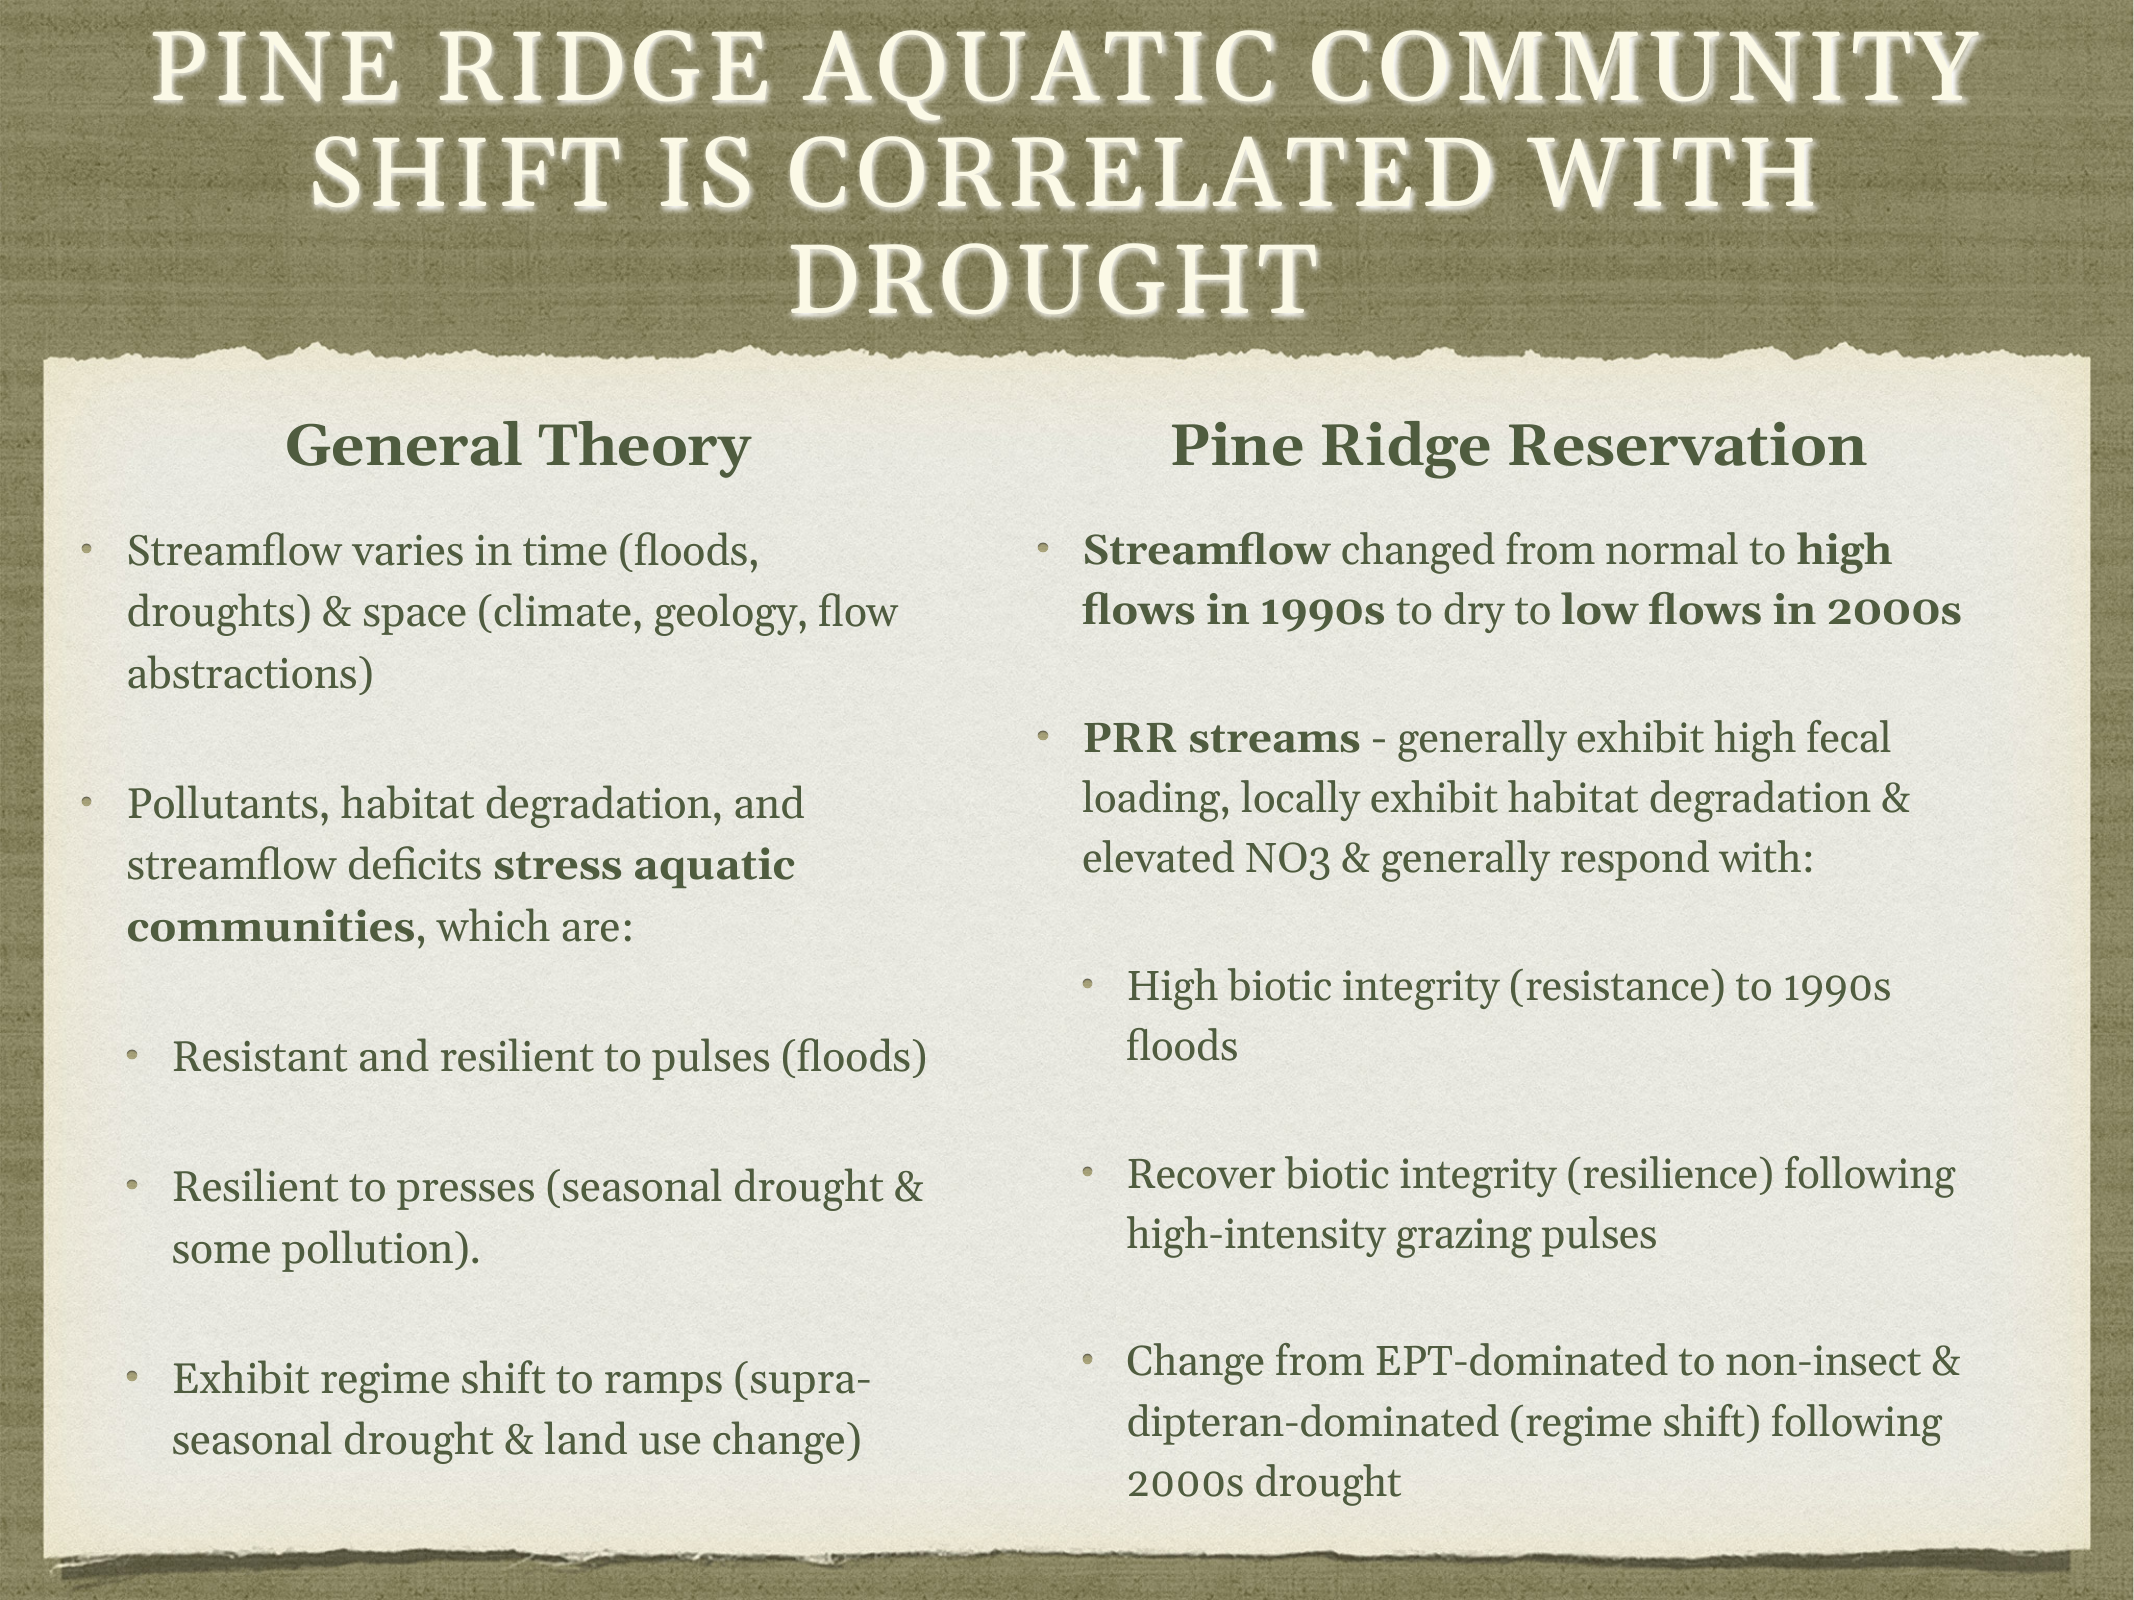

# Pine Ridge Aquatic communitY Shift is correlated with Drought
General Theory
Pine Ridge Reservation
Streamflow varies in time (floods, droughts) & space (climate, geology, flow abstractions)
Pollutants, habitat degradation, and streamflow deficits stress aquatic communities, which are:
Resistant and resilient to pulses (floods)
Resilient to presses (seasonal drought & some pollution).
Exhibit regime shift to ramps (supra-seasonal drought & land use change)
Streamflow changed from normal to high flows in 1990s to dry to low flows in 2000s
PRR streams - generally exhibit high fecal loading, locally exhibit habitat degradation & elevated NO3 & generally respond with:
High biotic integrity (resistance) to 1990s floods
Recover biotic integrity (resilience) following high-intensity grazing pulses
Change from EPT-dominated to non-insect & dipteran-dominated (regime shift) following 2000s drought